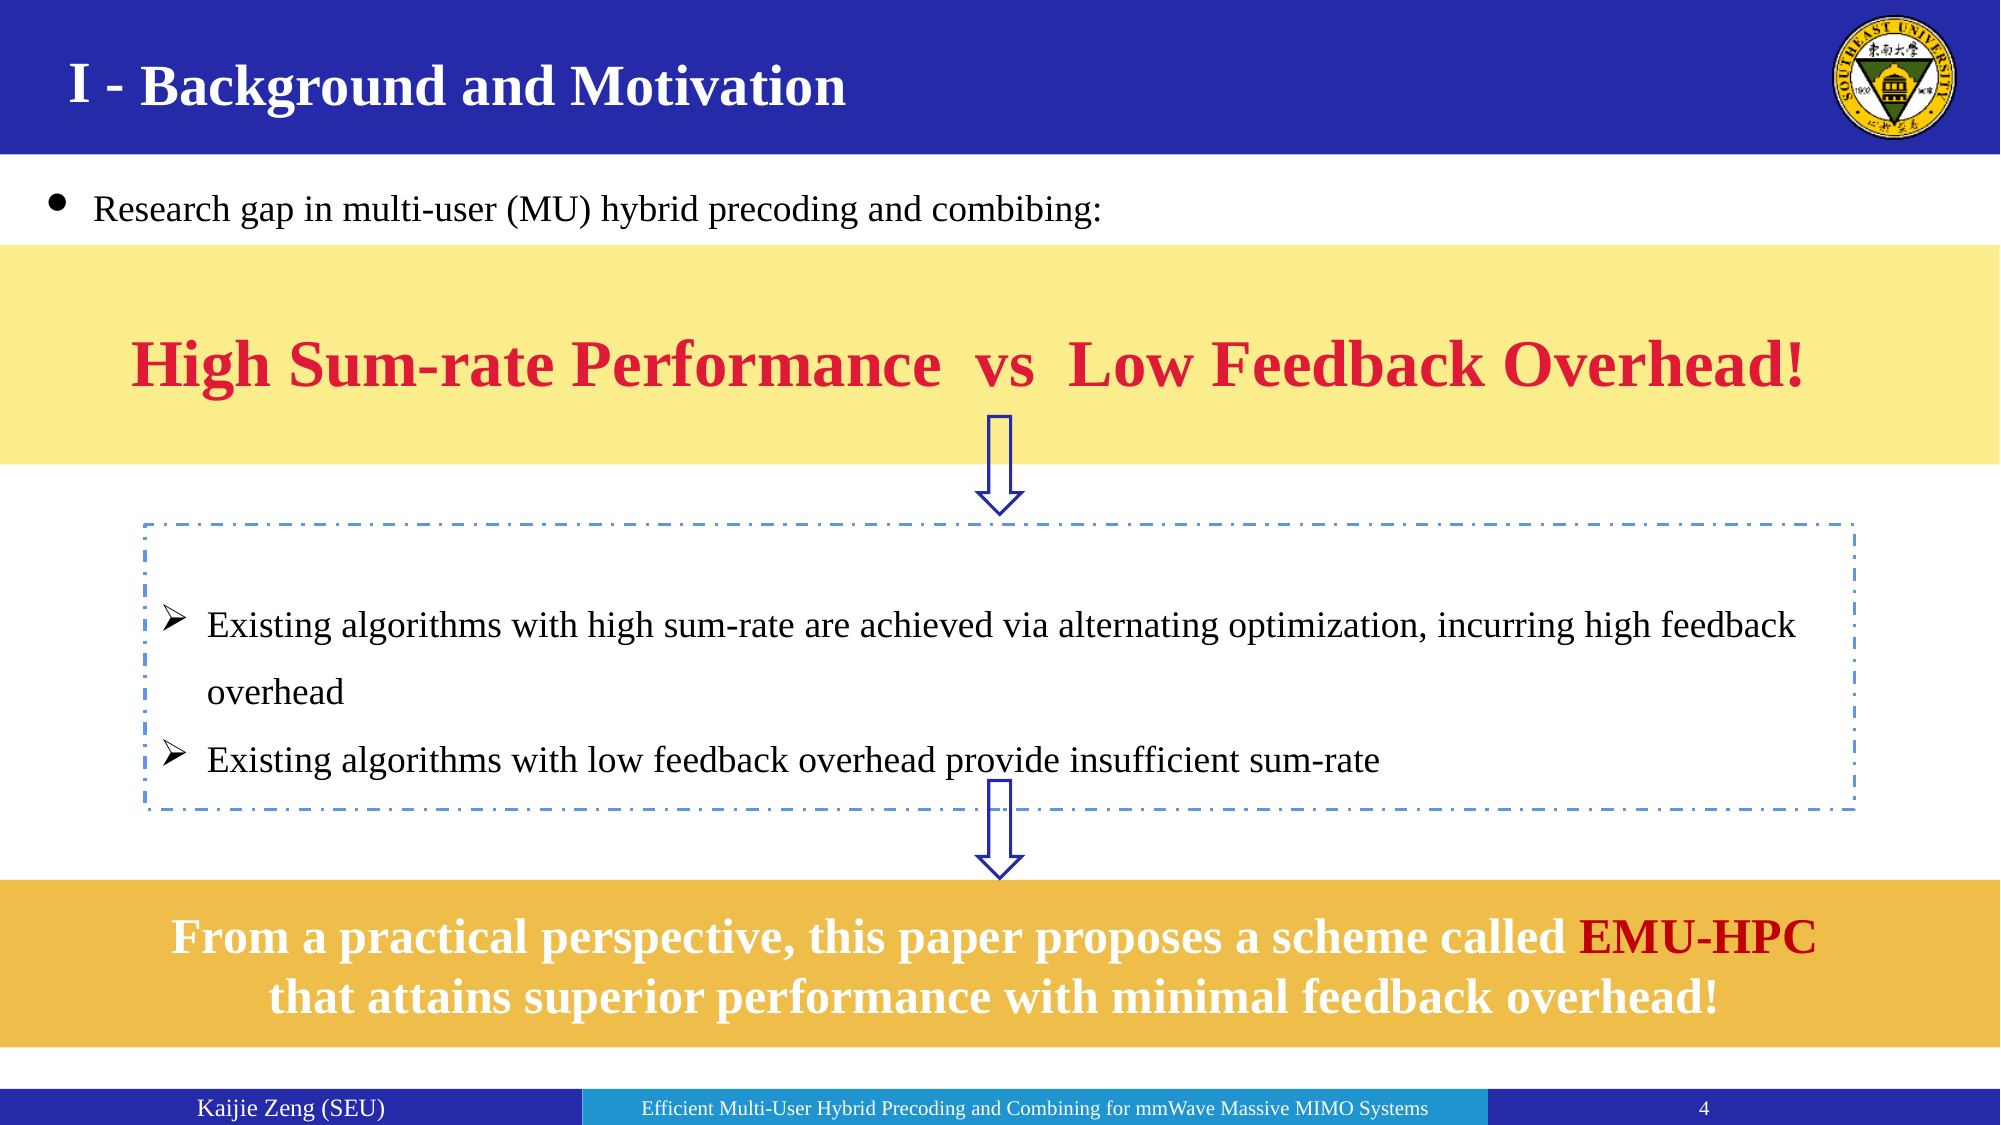

I -
Background and Motivation
Research gap in multi-user (MU) hybrid precoding and combibing:

High Sum-rate Performance  vs  Low Feedback Overhead!

Existing algorithms with high sum-rate are achieved via alternating optimization, incurring high feedback overhead
Existing algorithms with low feedback overhead provide insufficient sum-rate

From a practical perspective, this paper proposes a scheme called EMU-HPC
that attains superior performance with minimal feedback overhead!